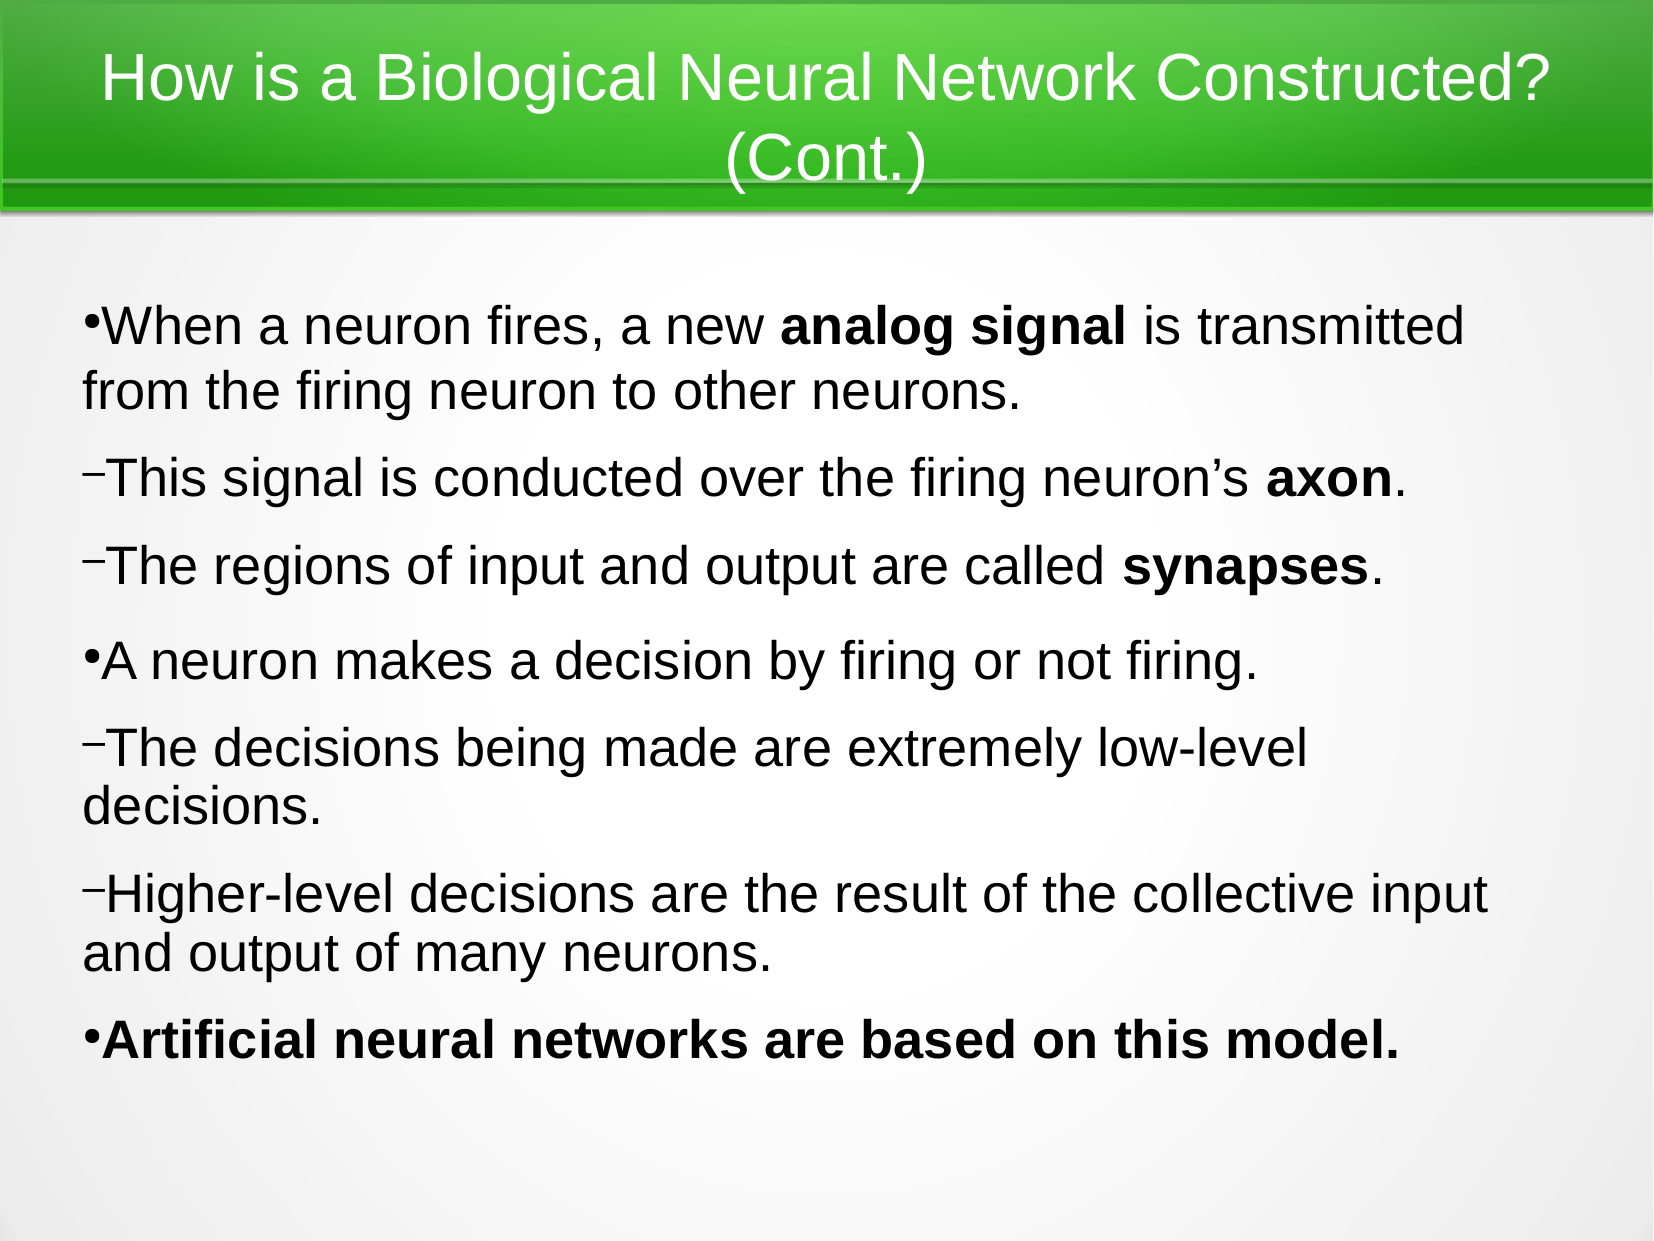

How is a Biological Neural Network Constructed? (Cont.)
When a neuron fires, a new analog signal is transmitted from the firing neuron to other neurons.
This signal is conducted over the firing neuron’s axon.
The regions of input and output are called synapses.
A neuron makes a decision by firing or not firing.
The decisions being made are extremely low-level decisions.
Higher-level decisions are the result of the collective input and output of many neurons.
Artificial neural networks are based on this model.